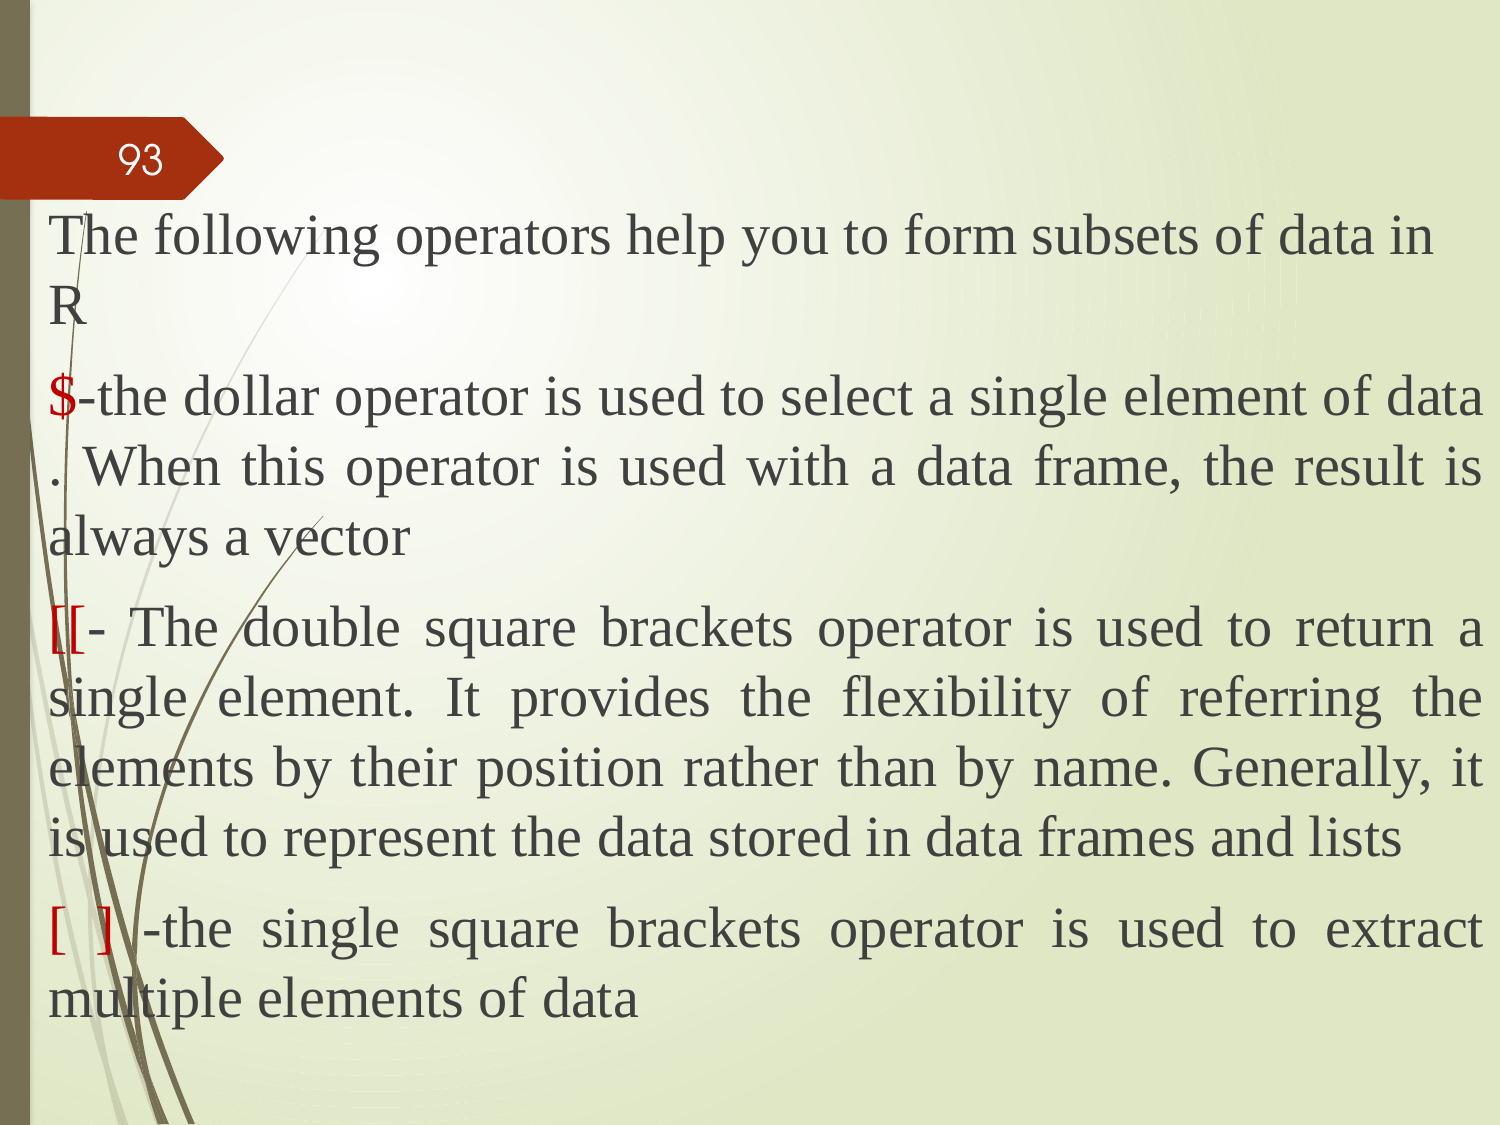

#
93
The following operators help you to form subsets of data in R
$-the dollar operator is used to select a single element of data . When this operator is used with a data frame, the result is always a vector
[[- The double square brackets operator is used to return a single element. It provides the flexibility of referring the elements by their position rather than by name. Generally, it is used to represent the data stored in data frames and lists
[ ] -the single square brackets operator is used to extract multiple elements of data